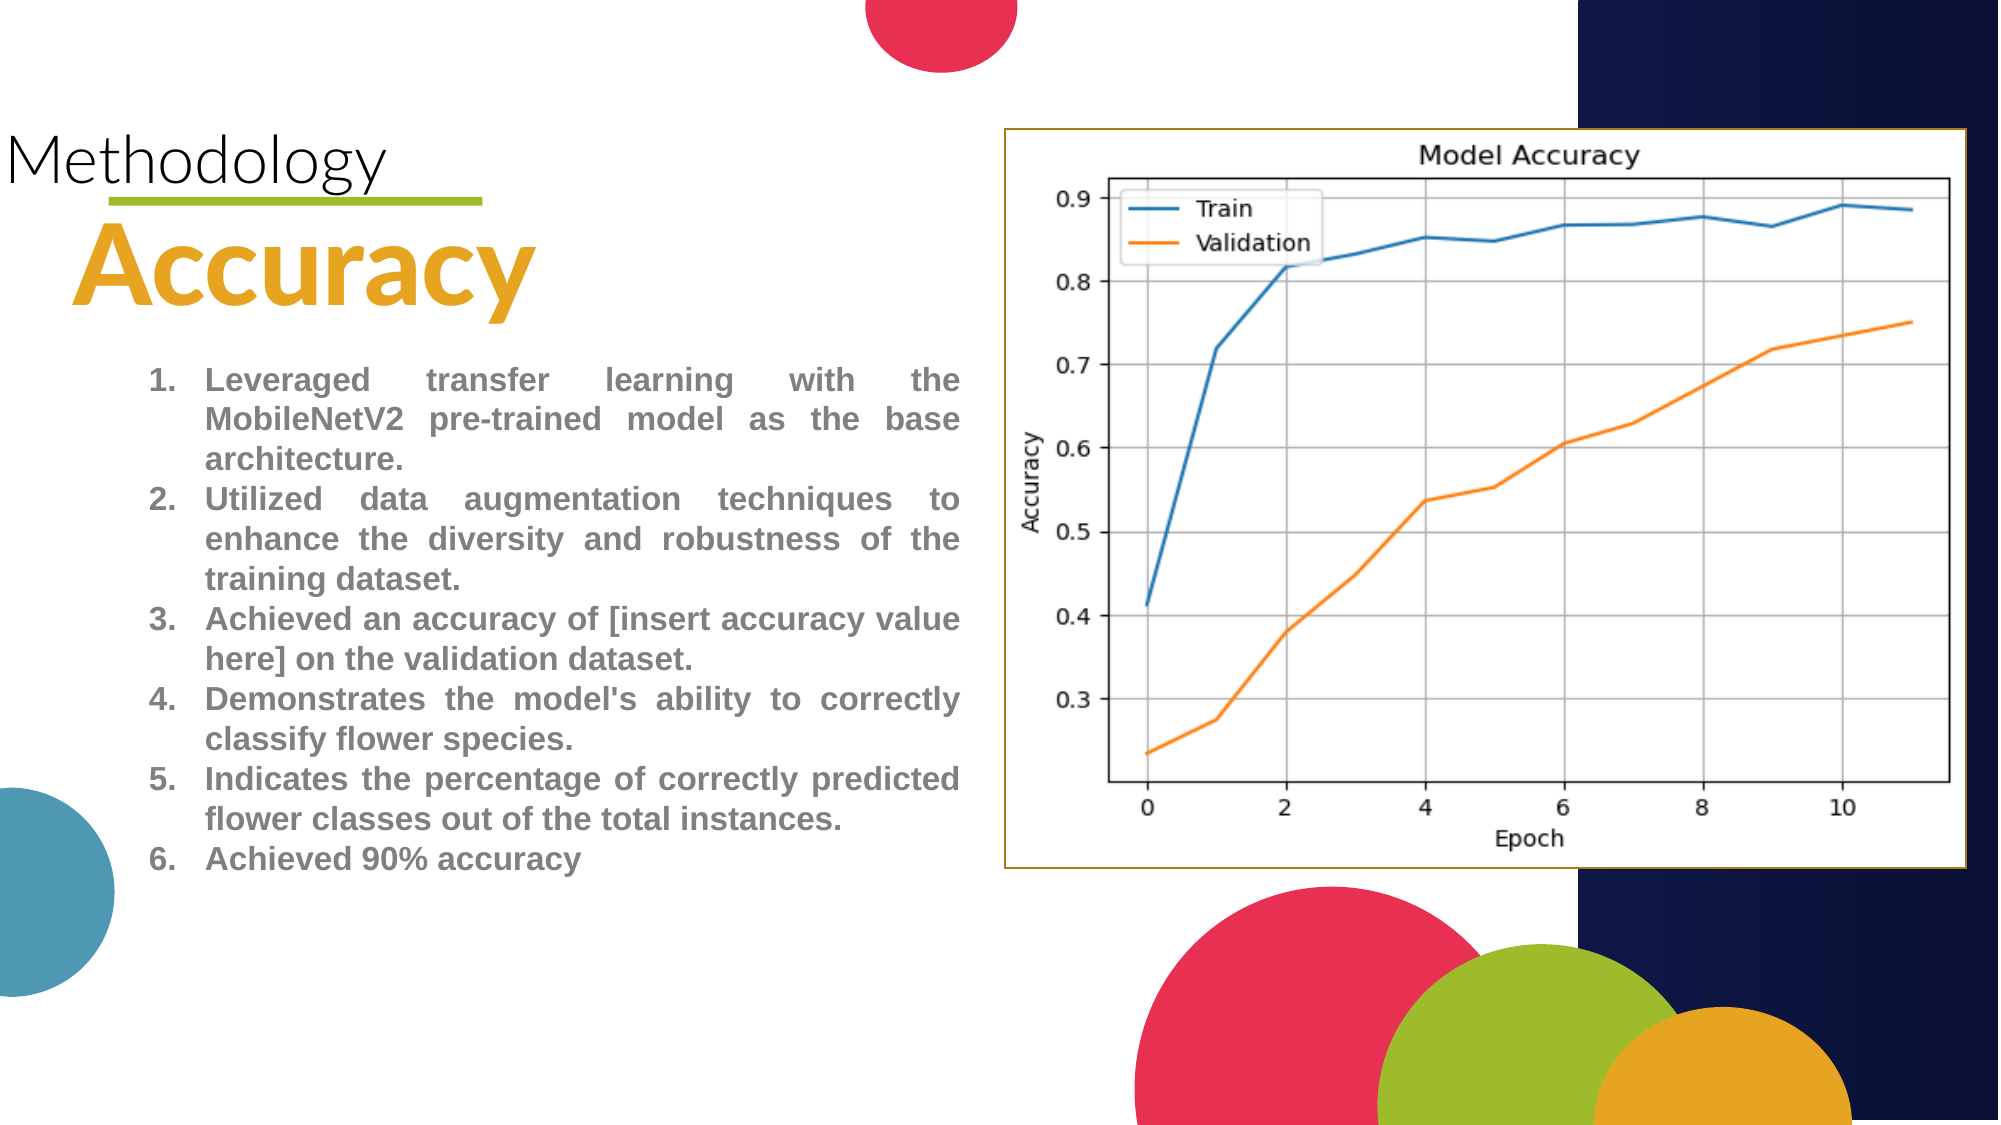

Methodology

Accuracy

Leveraged transfer learning with the MobileNetV2 pre-trained model as the base architecture.
Utilized data augmentation techniques to enhance the diversity and robustness of the training dataset.
Achieved an accuracy of [insert accuracy value here] on the validation dataset.
Demonstrates the model's ability to correctly classify flower species.
Indicates the percentage of correctly predicted flower classes out of the total instances.
Achieved 90% accuracy